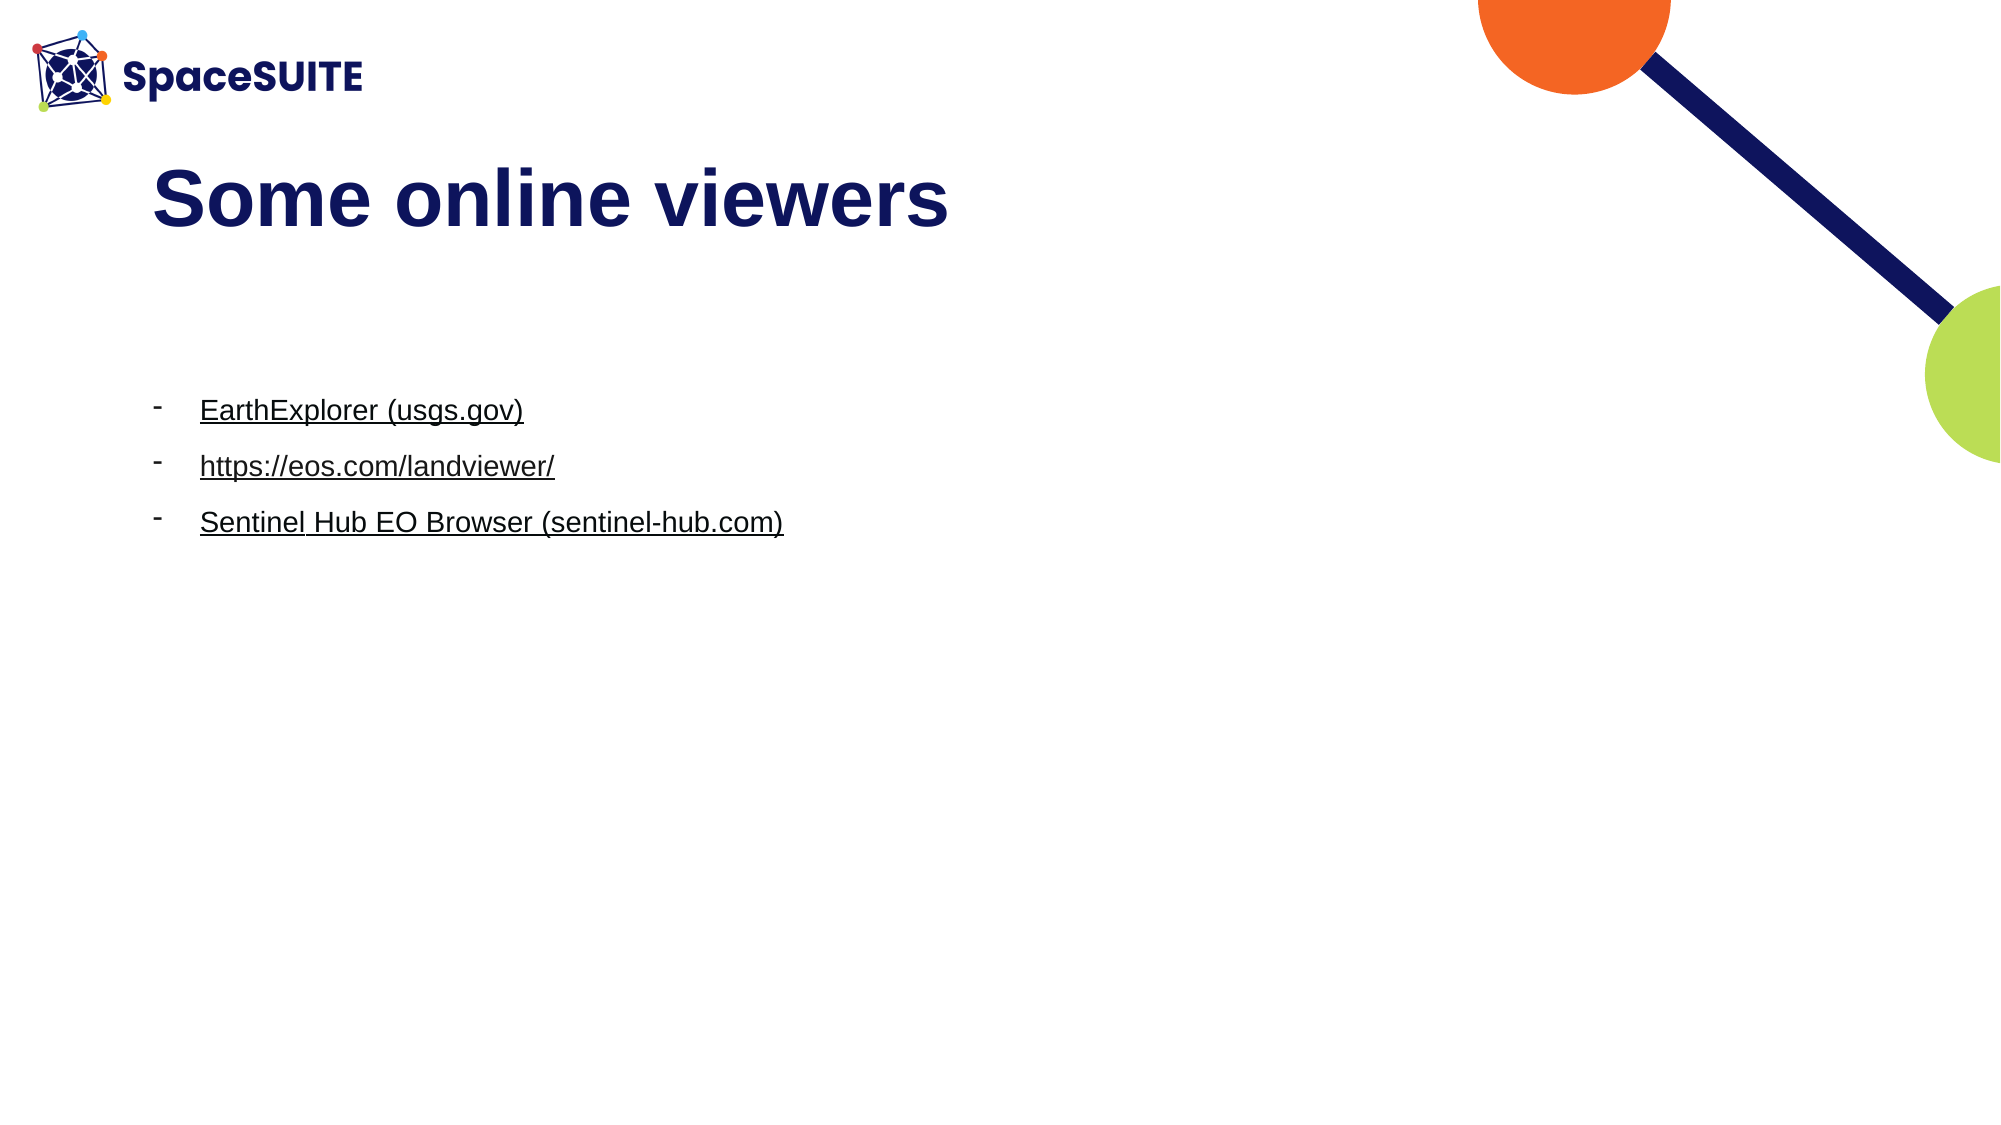

# Some online viewers

EarthExplorer (usgs.gov)
https://eos.com/landviewer/
Sentinel Hub EO Browser (sentinel-hub.com)